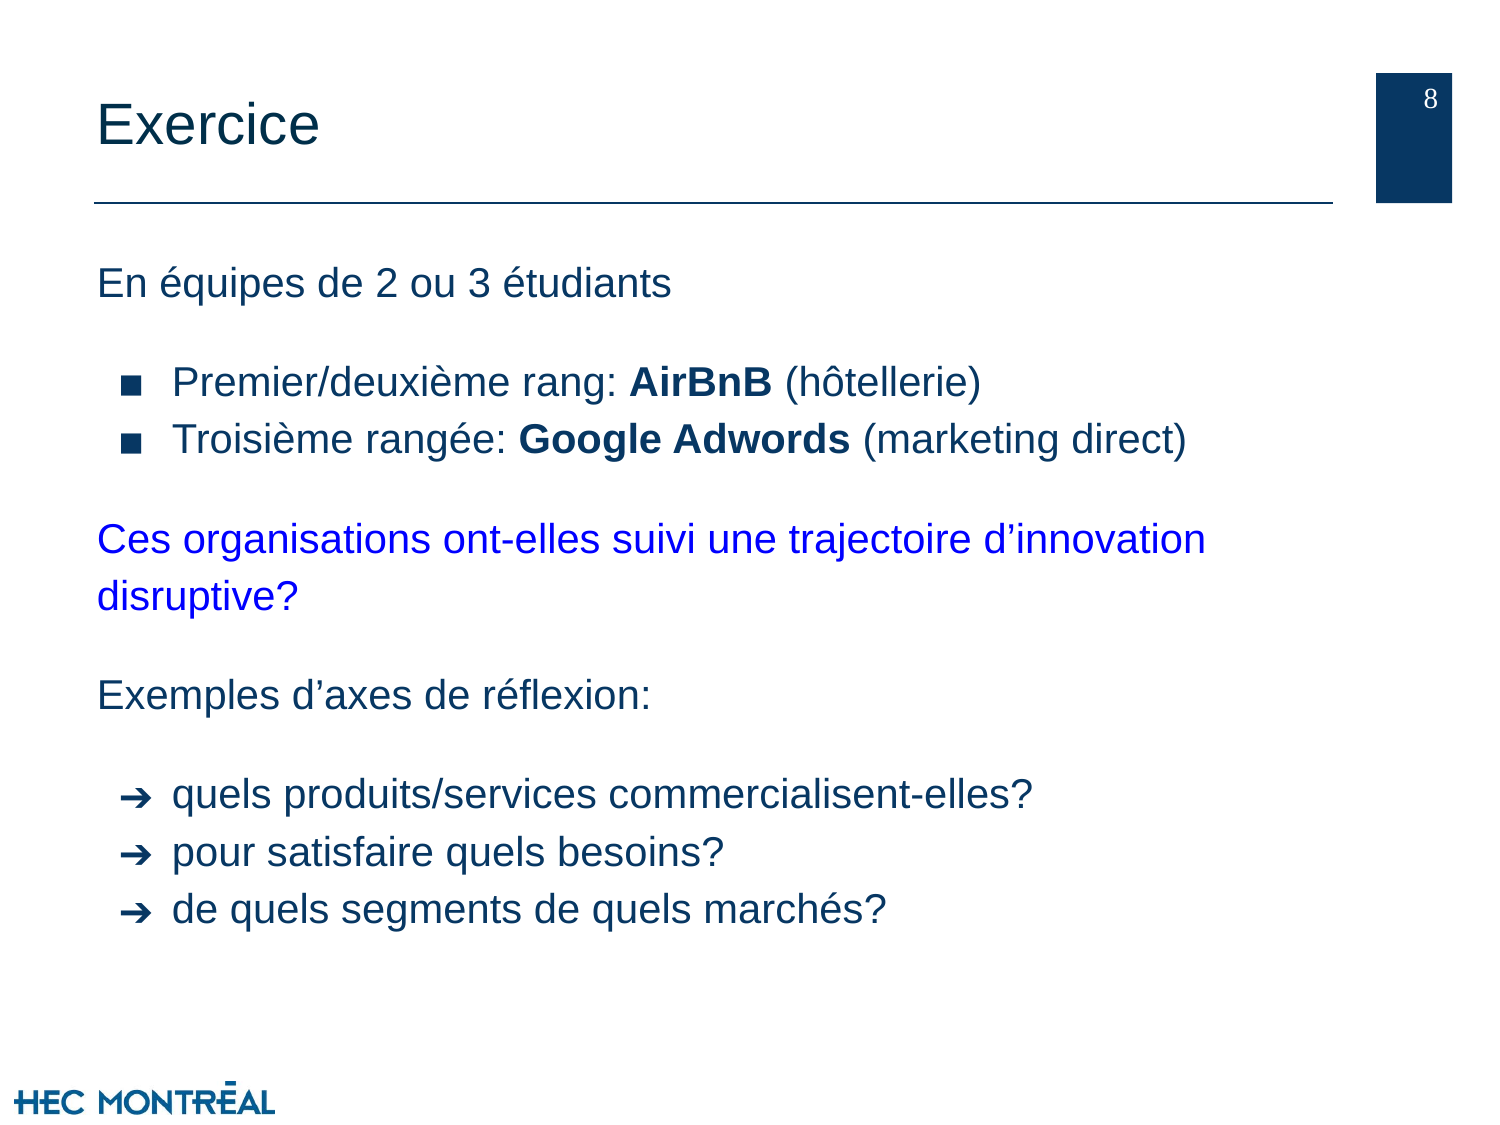

8
# Exercice
En équipes de 2 ou 3 étudiants
Premier/deuxième rang: AirBnB (hôtellerie)
Troisième rangée: Google Adwords (marketing direct)
Ces organisations ont-elles suivi une trajectoire d’innovation disruptive?
Exemples d’axes de réflexion:
quels produits/services commercialisent-elles?
pour satisfaire quels besoins?
de quels segments de quels marchés?